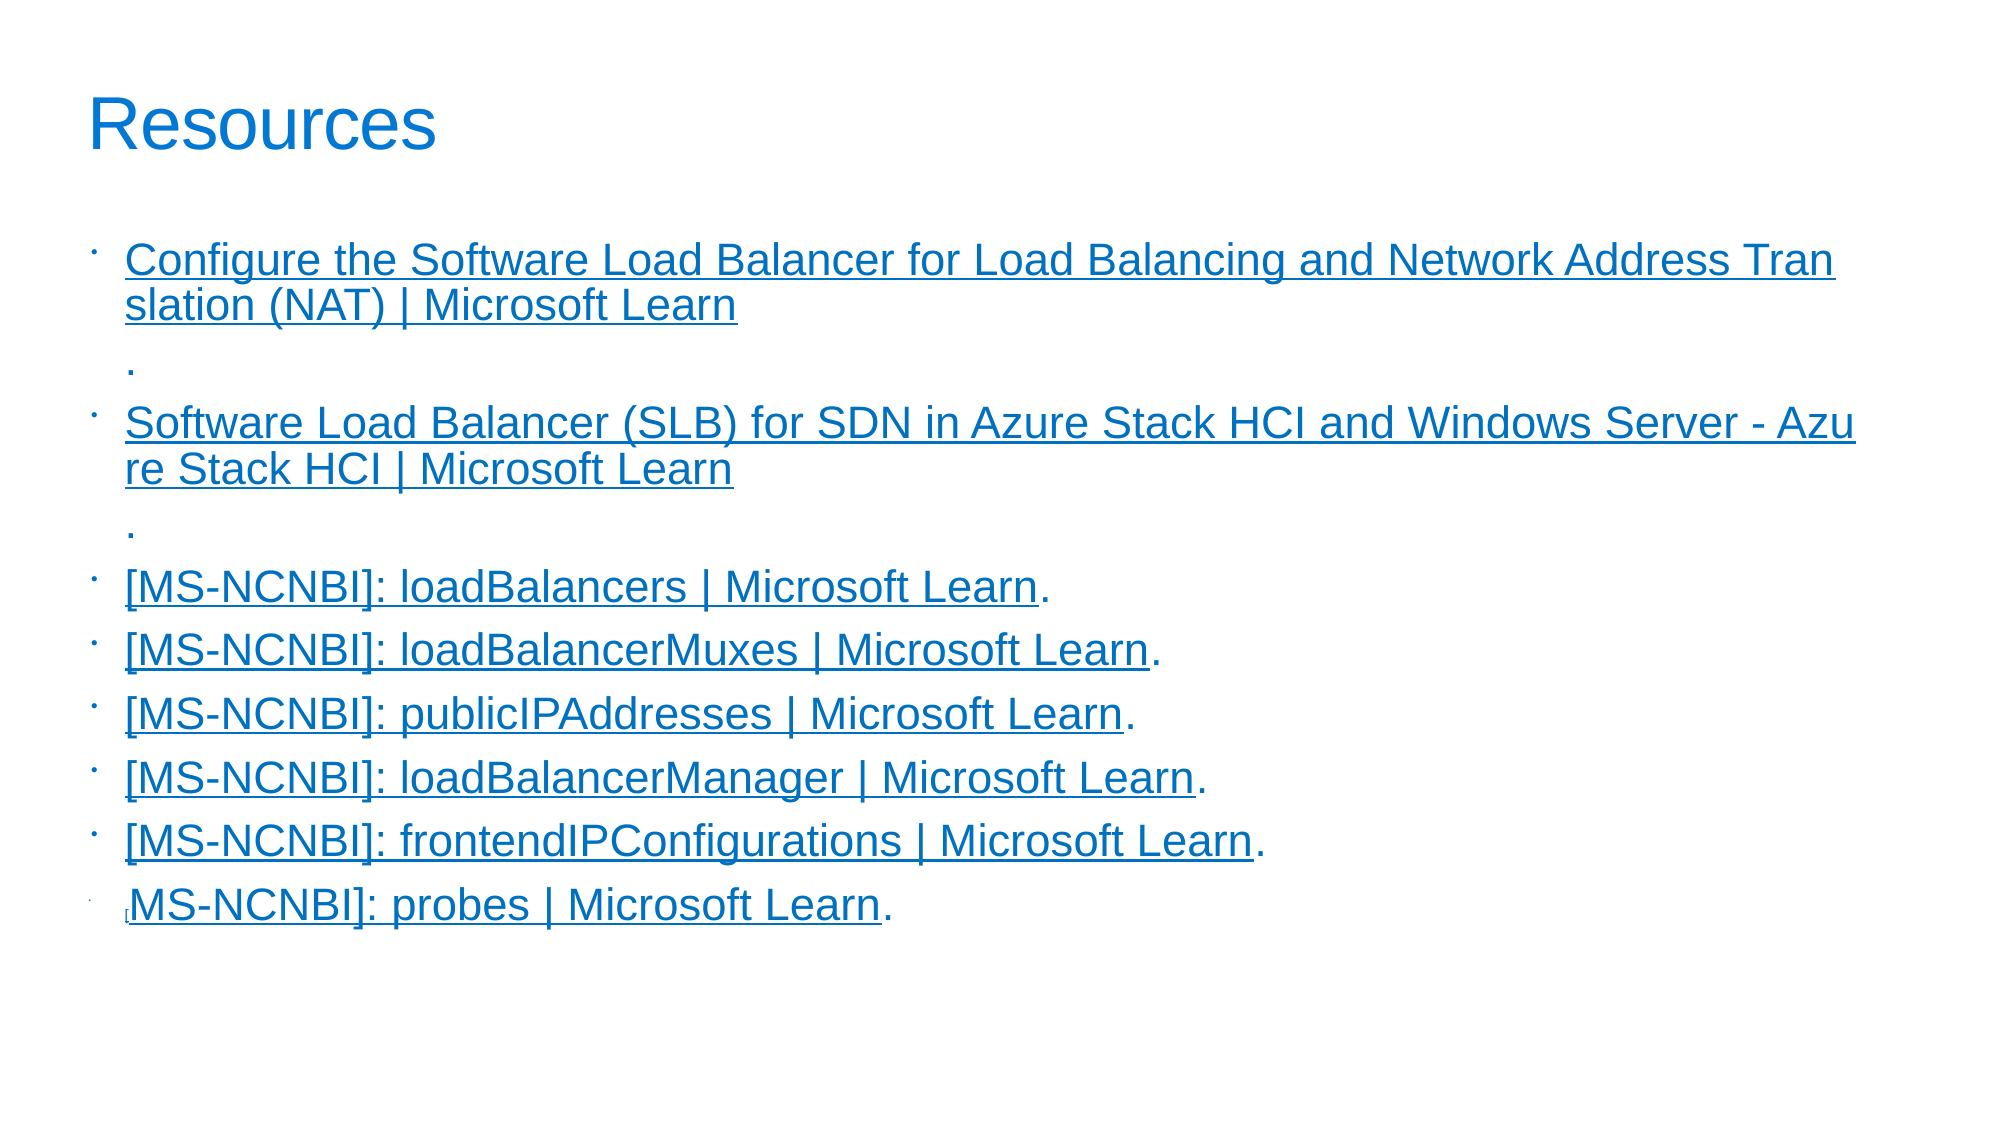

Resources
Configure the Software Load Balancer for Load Balancing and Network Address Translation (NAT) | Microsoft Learn.
Software Load Balancer (SLB) for SDN in Azure Stack HCI and Windows Server - Azure Stack HCI | Microsoft Learn.
[MS-NCNBI]: loadBalancers | Microsoft Learn.
[MS-NCNBI]: loadBalancerMuxes | Microsoft Learn.
[MS-NCNBI]: publicIPAddresses | Microsoft Learn.
[MS-NCNBI]: loadBalancerManager | Microsoft Learn.
[MS-NCNBI]: frontendIPConfigurations | Microsoft Learn.
[MS-NCNBI]: probes | Microsoft Learn.